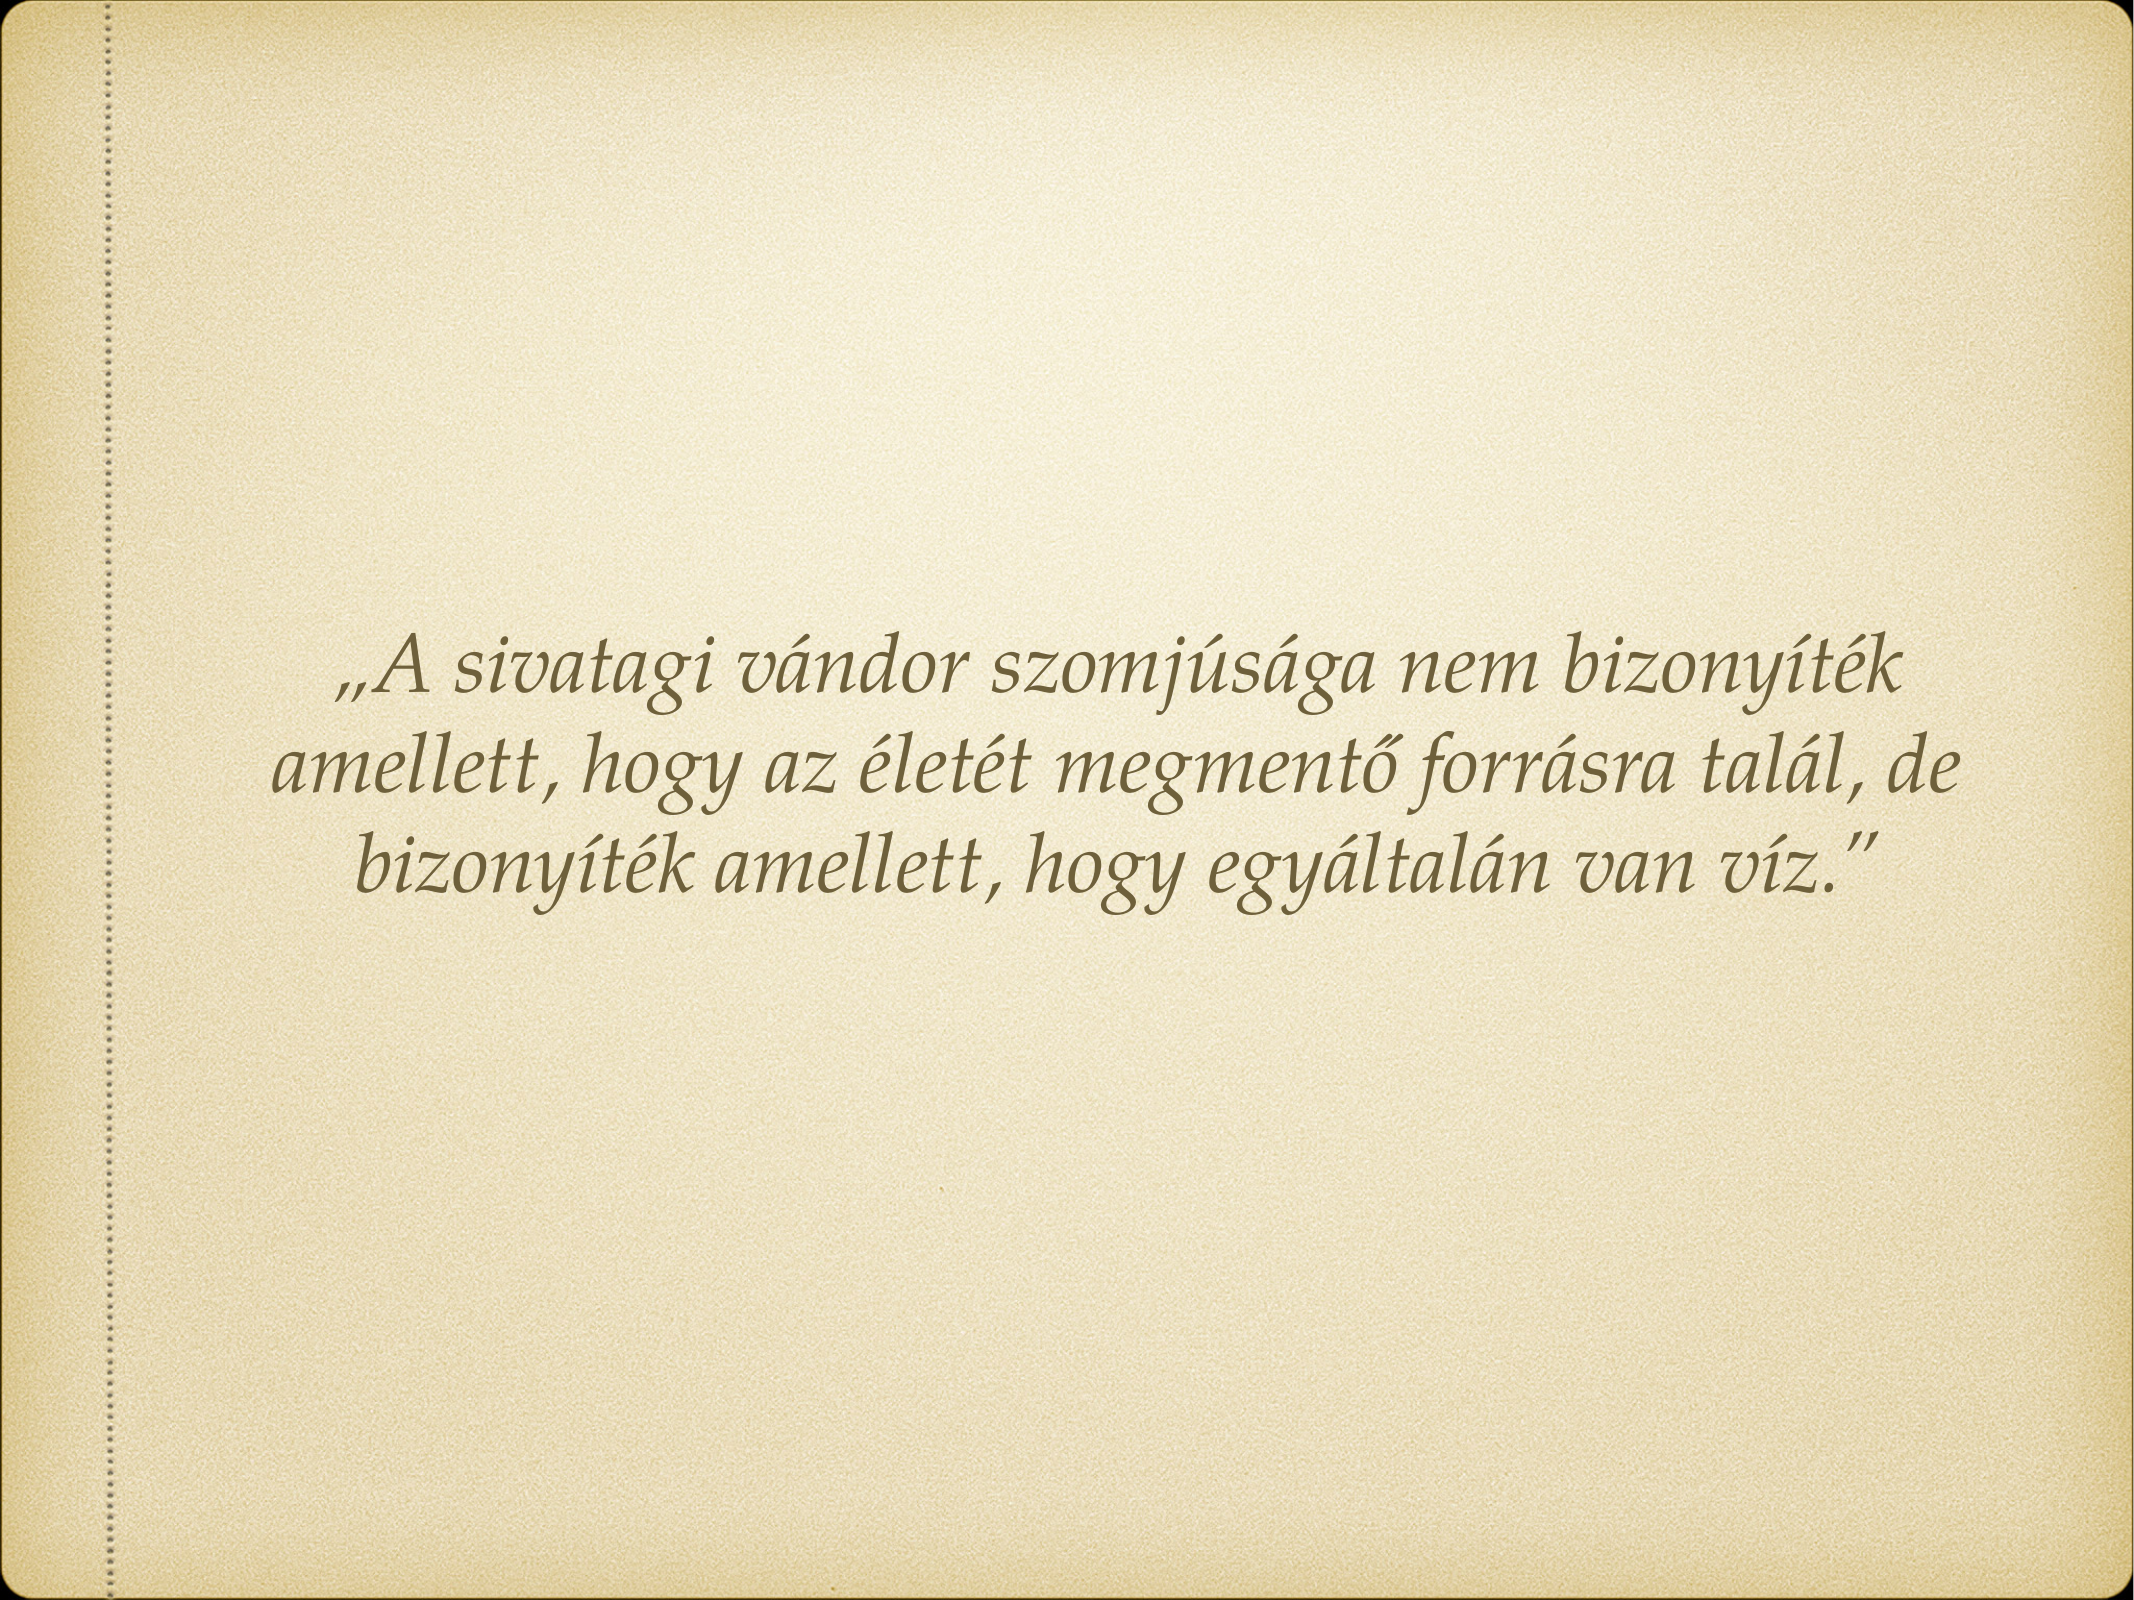

„A sivatagi vándor szomjúsága nem bizonyíték amellett, hogy az életét megmentő forrásra talál, de bizonyíték amellett, hogy egyáltalán van víz.”